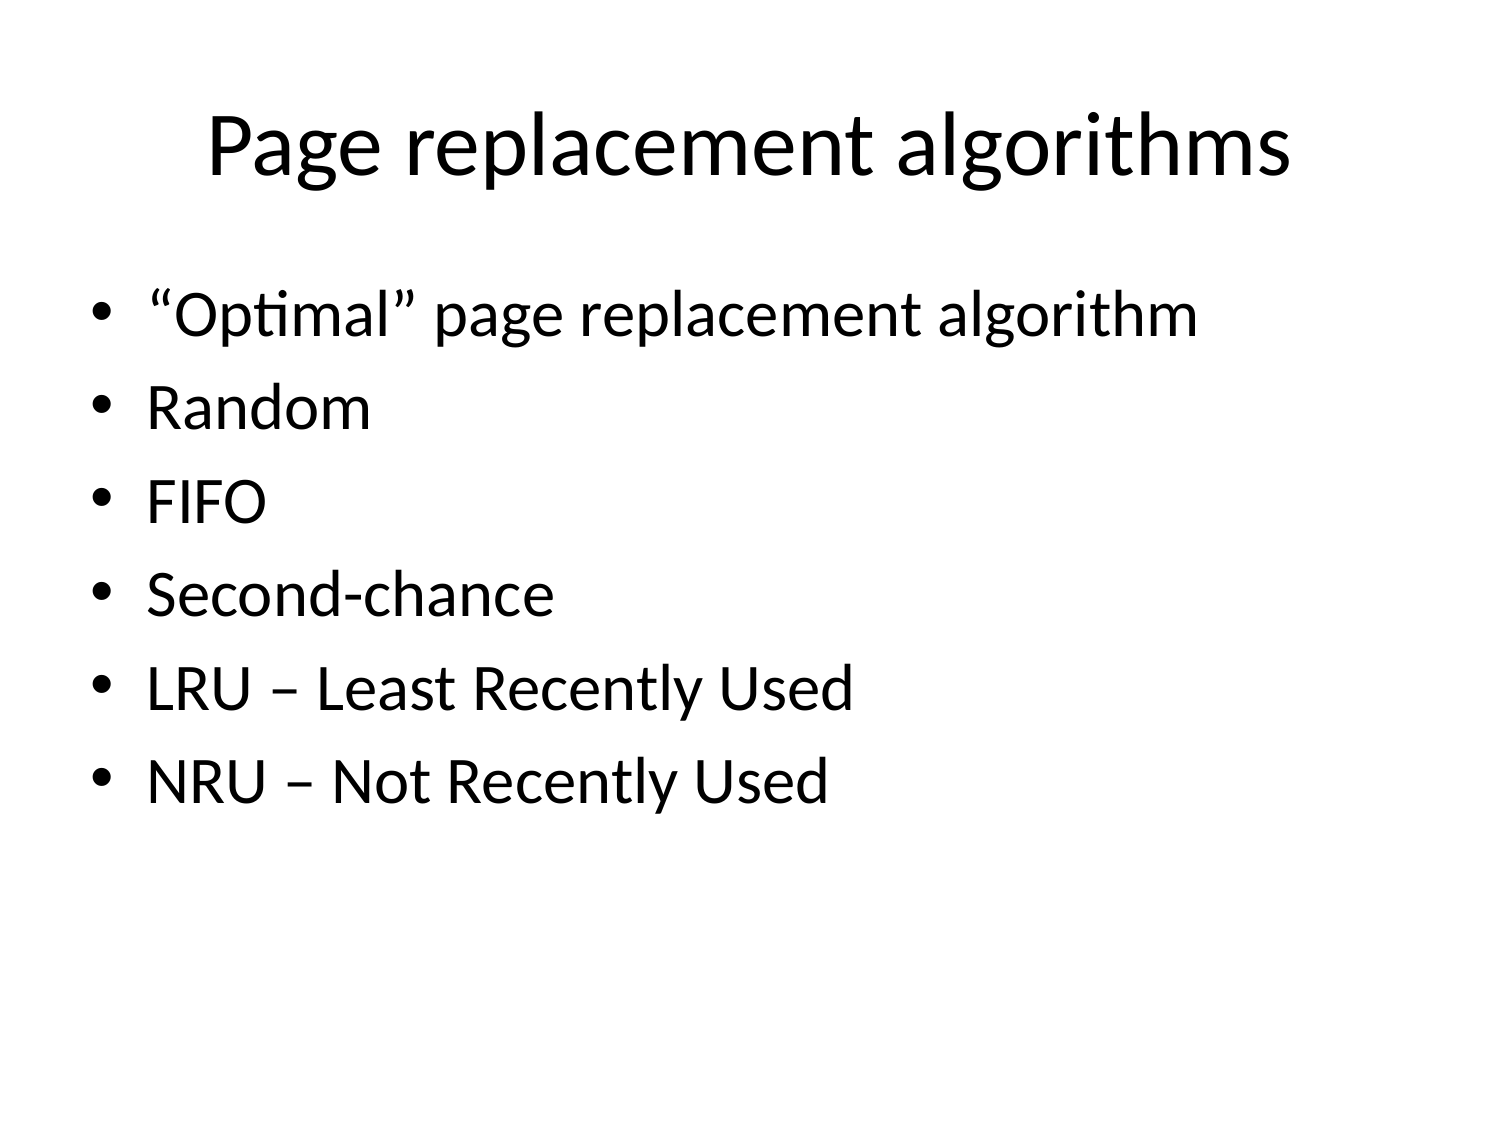

# Page replacement algorithms
“Optimal” page replacement algorithm
Random
FIFO
Second-chance
LRU – Least Recently Used
NRU – Not Recently Used